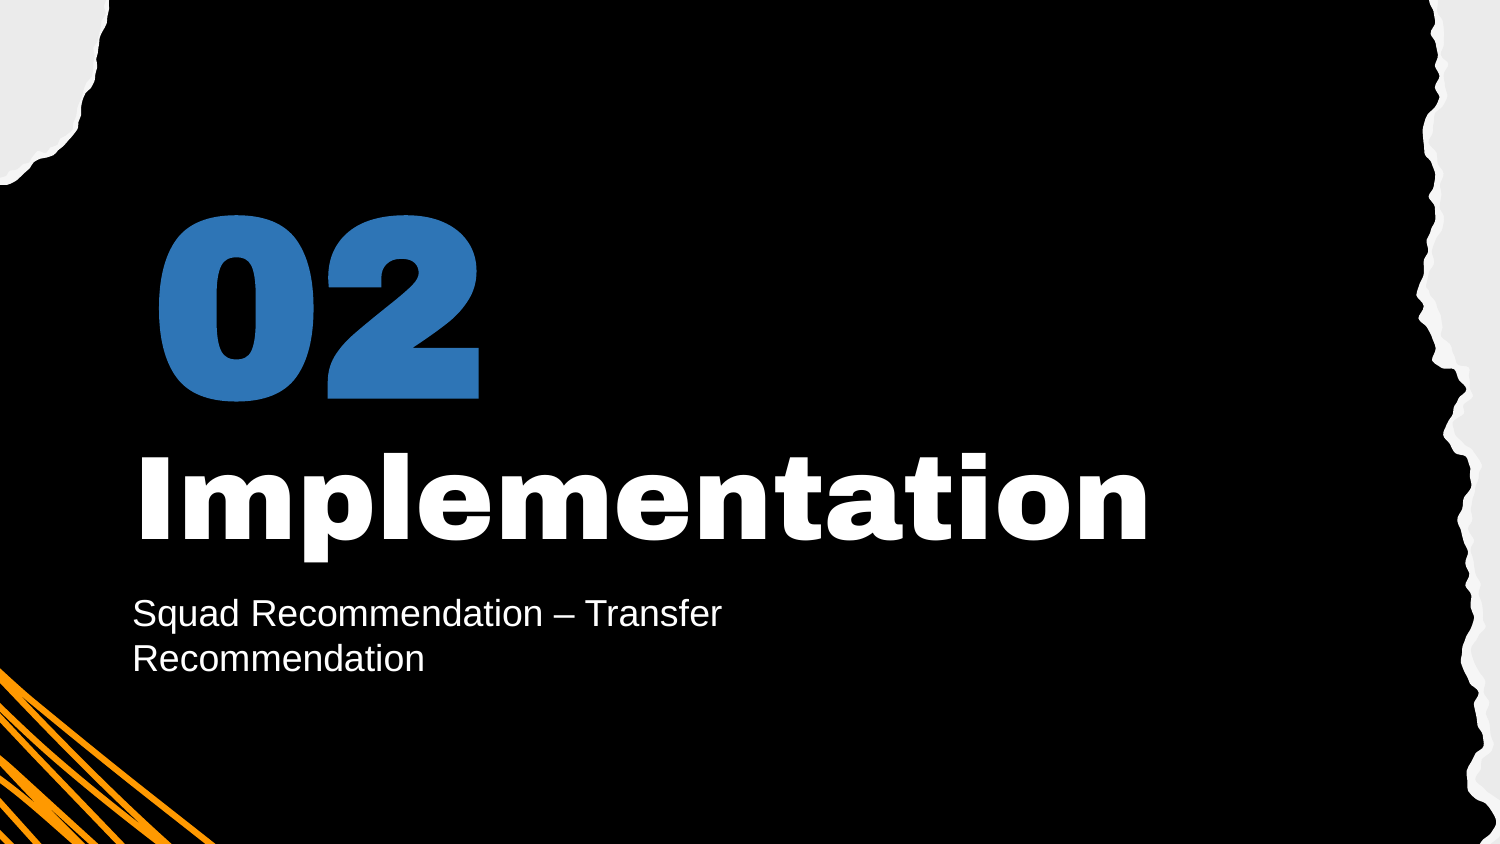

02
Manchester City FC
# Implementation
Squad Recommendation – Transfer Recommendation